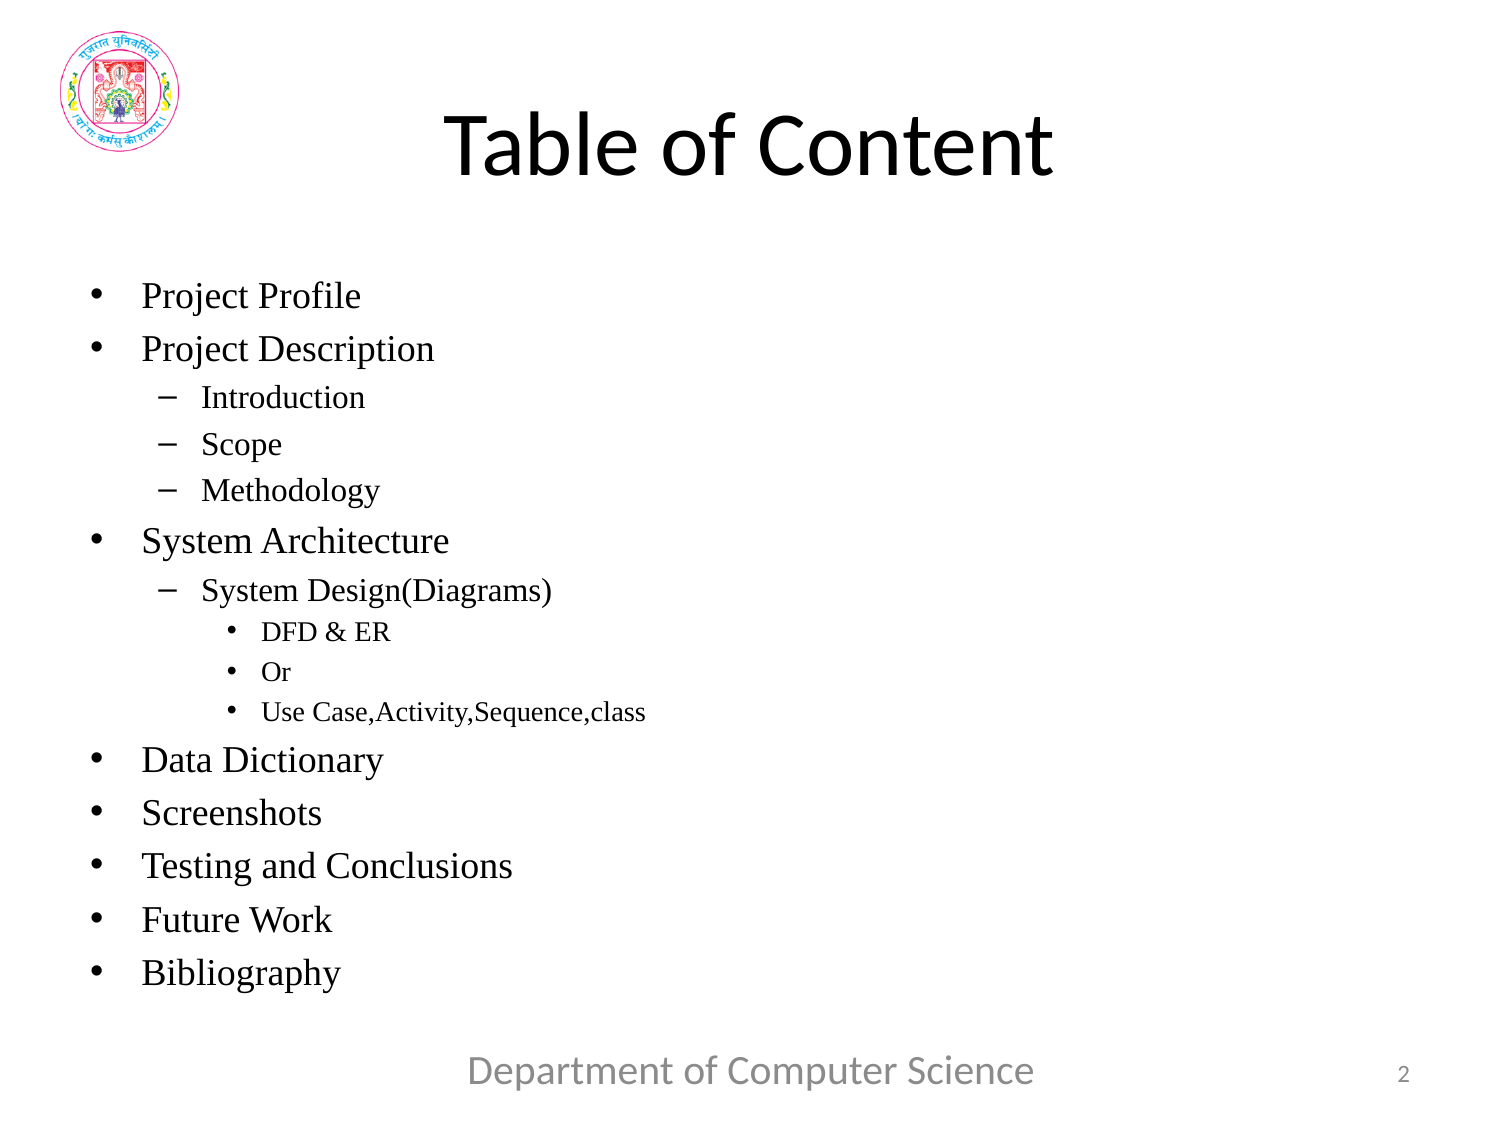

# Table of Content
Project Profile
Project Description
Introduction
Scope
Methodology
System Architecture
System Design(Diagrams)
DFD & ER
Or
Use Case,Activity,Sequence,class
Data Dictionary
Screenshots
Testing and Conclusions
Future Work
Bibliography

Department of Computer Science
2